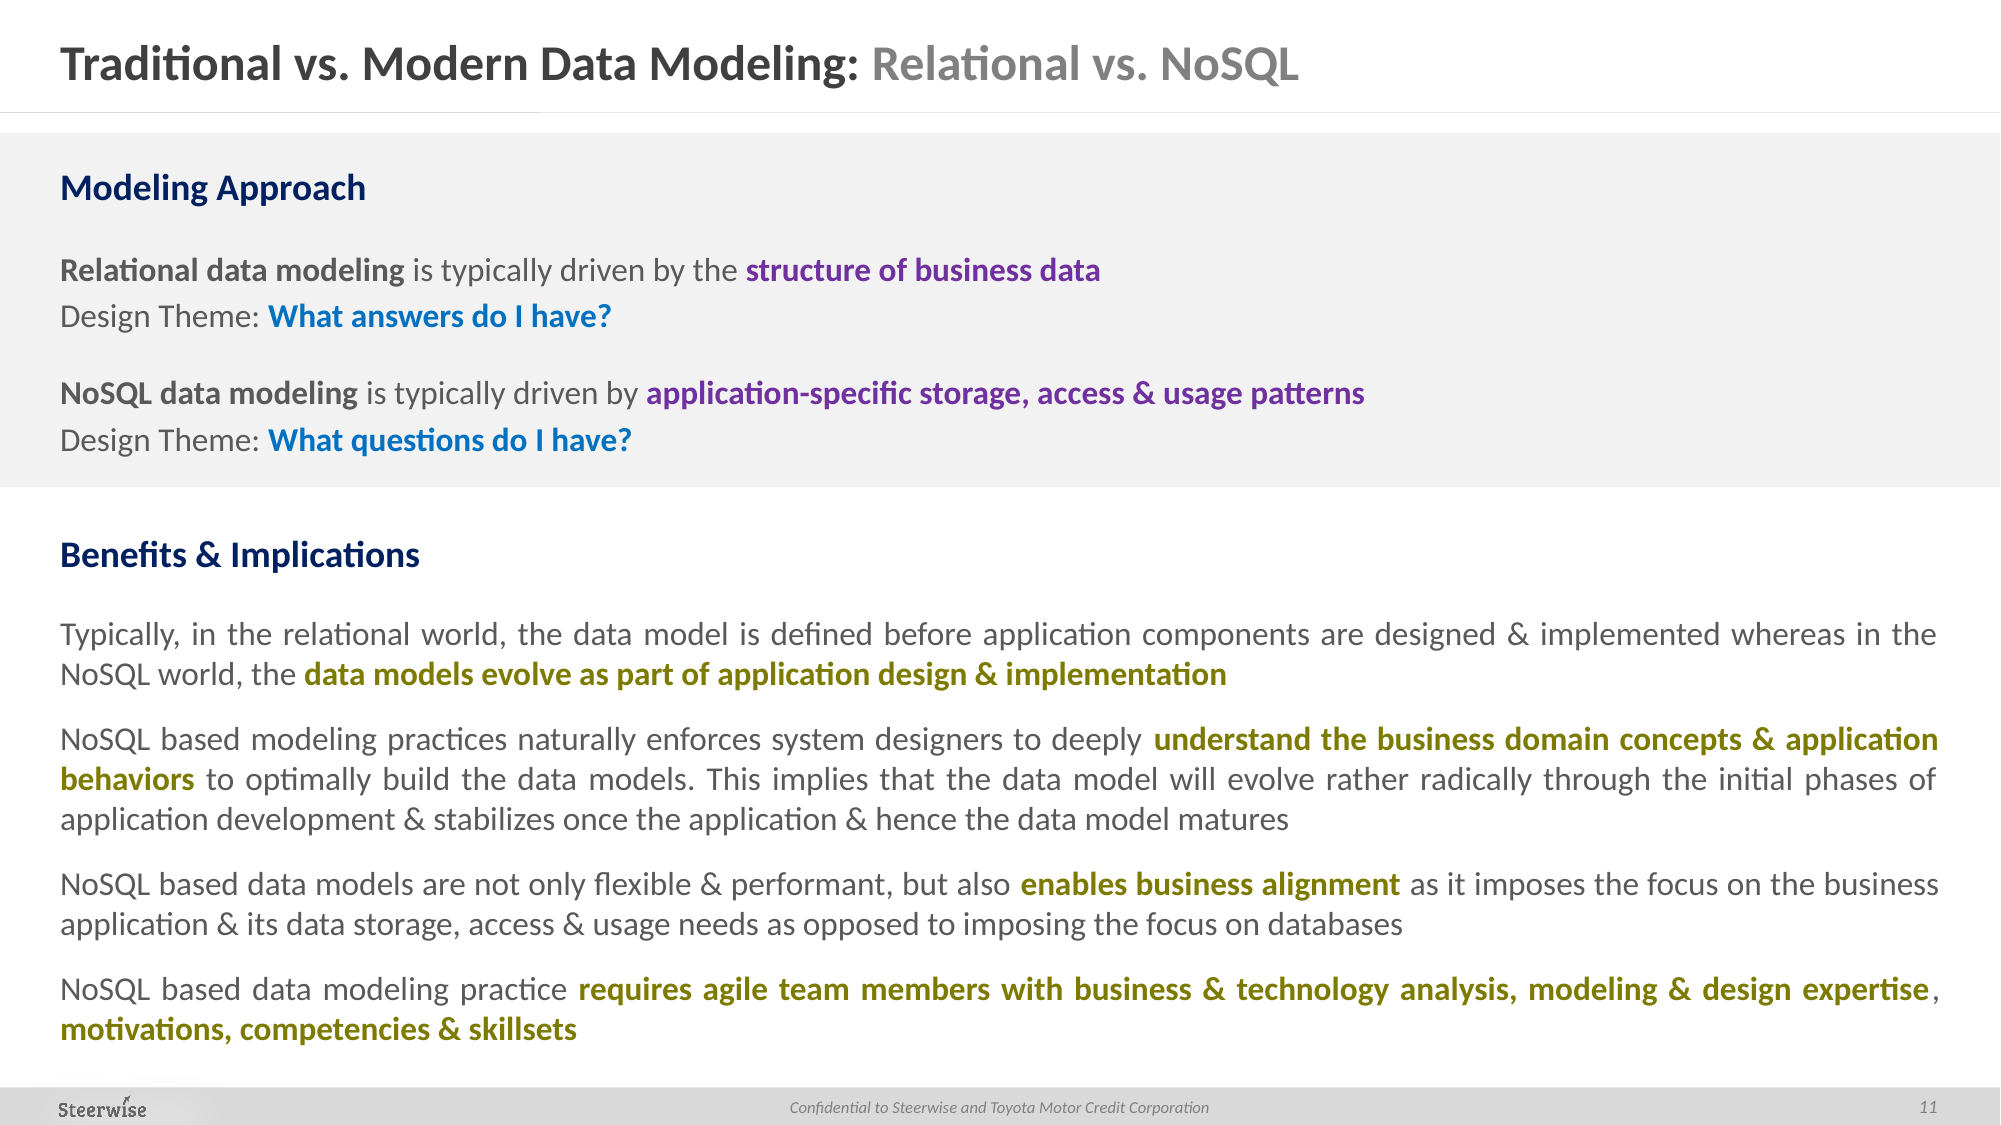

# Traditional vs. Modern Data Modeling: Relational vs. NoSQL
Modeling Approach

Relational data modeling is typically driven by the structure of business data
Design Theme: What answers do I have?
NoSQL data modeling is typically driven by application-specific storage, access & usage patterns
Design Theme: What questions do I have?
Benefits & Implications
Typically, in the relational world, the data model is defined before application components are designed & implemented whereas in the NoSQL world, the data models evolve as part of application design & implementation
NoSQL based modeling practices naturally enforces system designers to deeply understand the business domain concepts & application behaviors to optimally build the data models. This implies that the data model will evolve rather radically through the initial phases of application development & stabilizes once the application & hence the data model matures
NoSQL based data models are not only flexible & performant, but also enables business alignment as it imposes the focus on the business application & its data storage, access & usage needs as opposed to imposing the focus on databases
NoSQL based data modeling practice requires agile team members with business & technology analysis, modeling & design expertise, motivations, competencies & skillsets
11